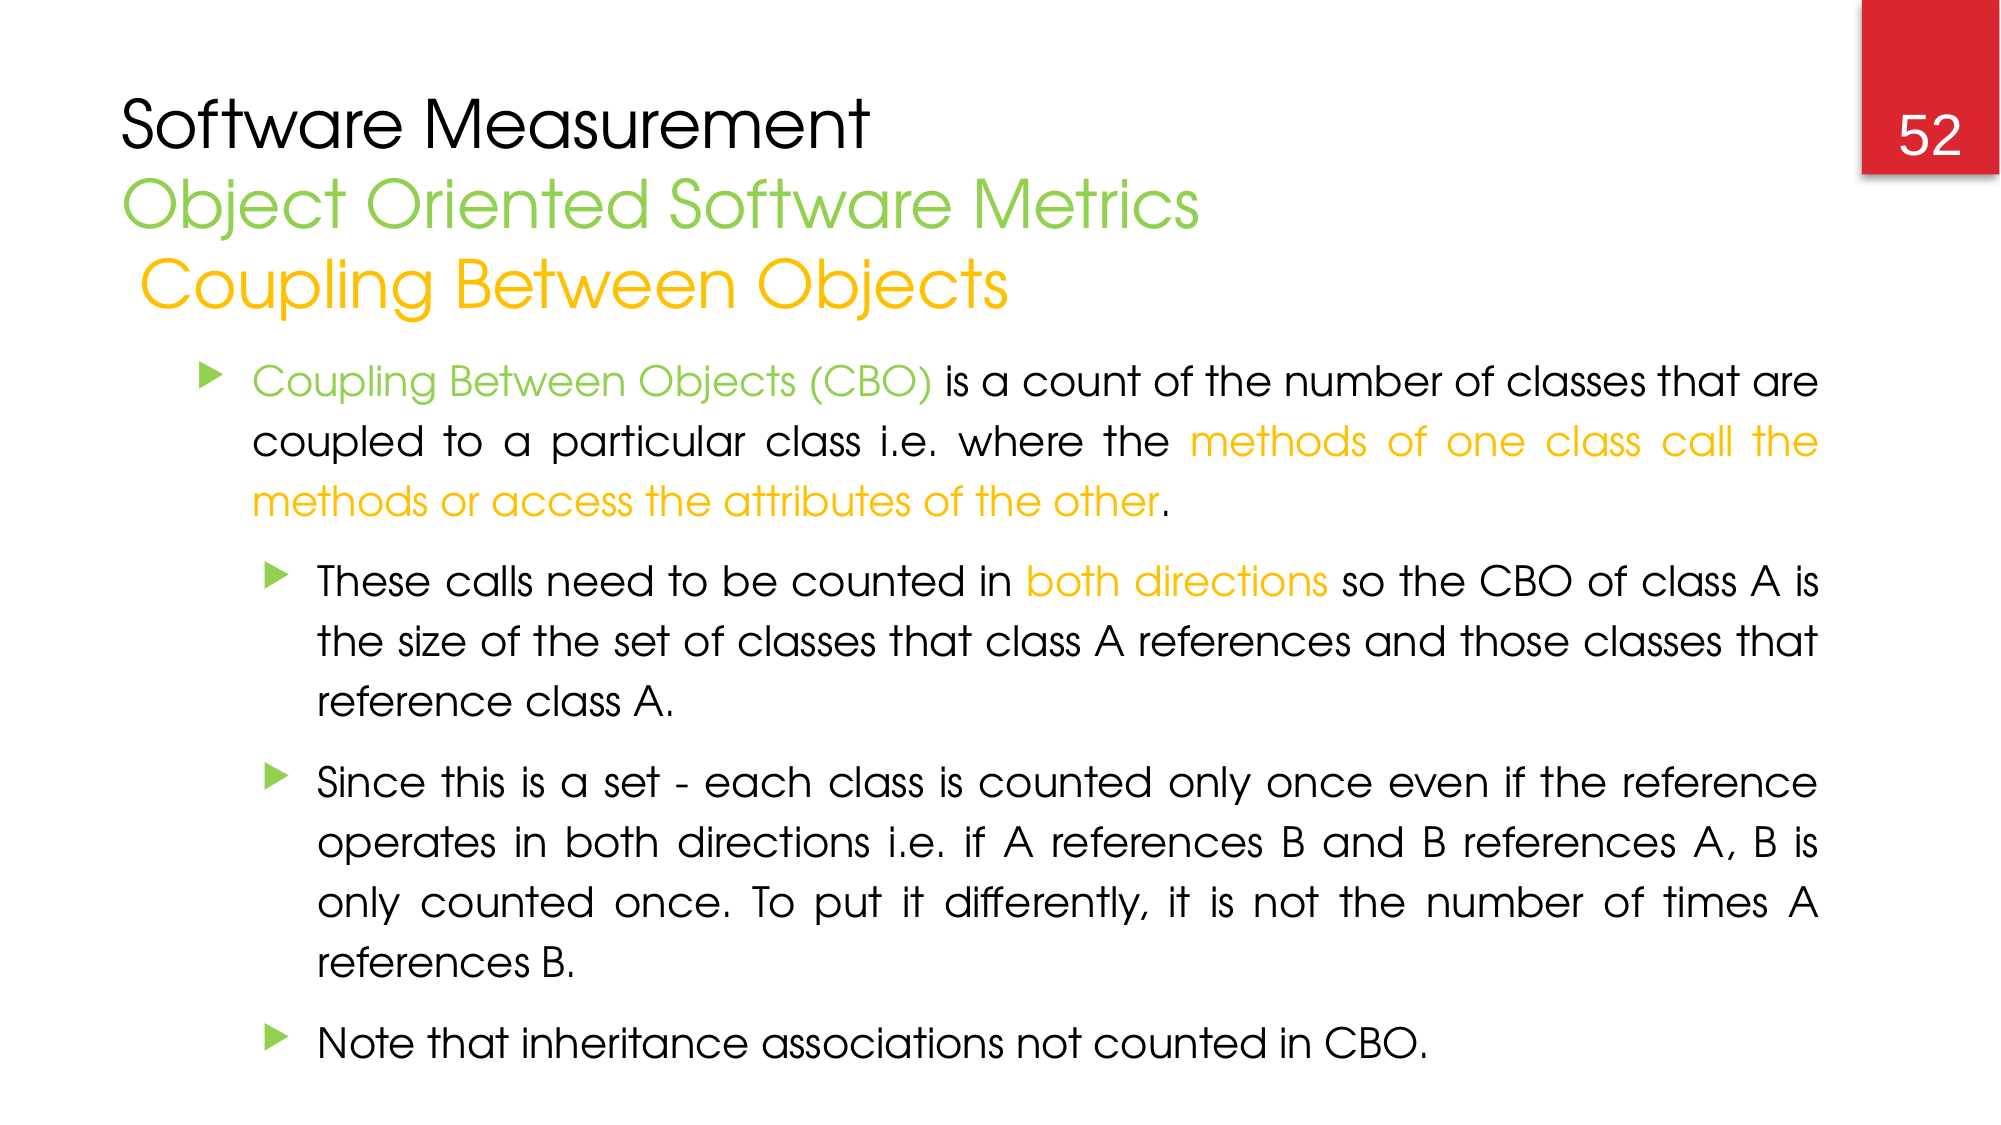

52
# Software Measurement Object Oriented Software Metrics Coupling Between Objects
Coupling Between Objects (CBO) is a count of the number of classes that are coupled to a particular class i.e. where the methods of one class call the methods or access the attributes of the other.
These calls need to be counted in both directions so the CBO of class A is the size of the set of classes that class A references and those classes that reference class A.
Since this is a set - each class is counted only once even if the reference operates in both directions i.e. if A references B and B references A, B is only counted once. To put it differently, it is not the number of times A references B.
Note that inheritance associations not counted in CBO.